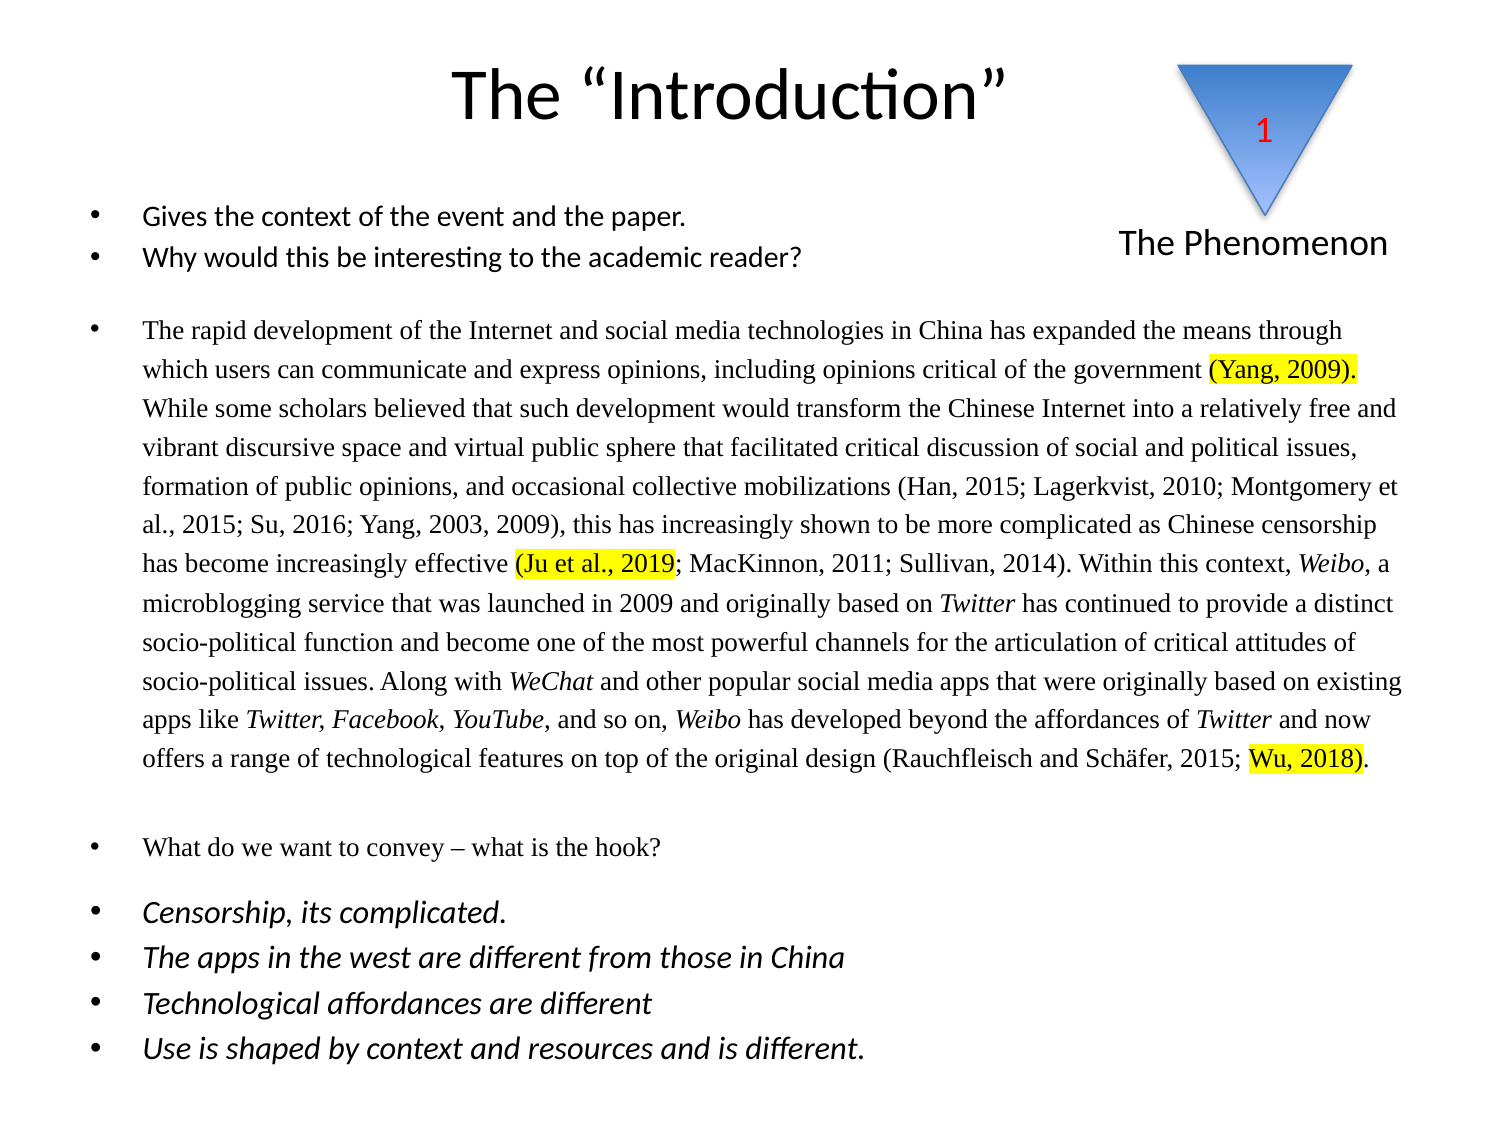

# The “Introduction”

1
Gives the context of the event and the paper.
Why would this be interesting to the academic reader?

The rapid development of the Internet and social media technologies in China has expanded the means through which users can communicate and express opinions, including opinions critical of the government (Yang, 2009). While some scholars believed that such development would transform the Chinese Internet into a relatively free and vibrant discursive space and virtual public sphere that facilitated critical discussion of social and political issues, formation of public opinions, and occasional collective mobilizations (Han, 2015; Lagerkvist, 2010; Montgomery et al., 2015; Su, 2016; Yang, 2003, 2009), this has increasingly shown to be more complicated as Chinese censorship has become increasingly effective (Ju et al., 2019; MacKinnon, 2011; Sullivan, 2014). Within this context, Weibo, a microblogging service that was launched in 2009 and originally based on Twitter has continued to provide a distinct socio-political function and become one of the most powerful channels for the articulation of critical attitudes of socio-political issues. Along with WeChat and other popular social media apps that were originally based on existing apps like Twitter, Facebook, YouTube, and so on, Weibo has developed beyond the affordances of Twitter and now offers a range of technological features on top of the original design (Rauchfleisch and Schäfer, 2015; Wu, 2018).

What do we want to convey – what is the hook?

Censorship, its complicated.
The apps in the west are different from those in China
Technological affordances are different
Use is shaped by context and resources and is different.
The Phenomenon